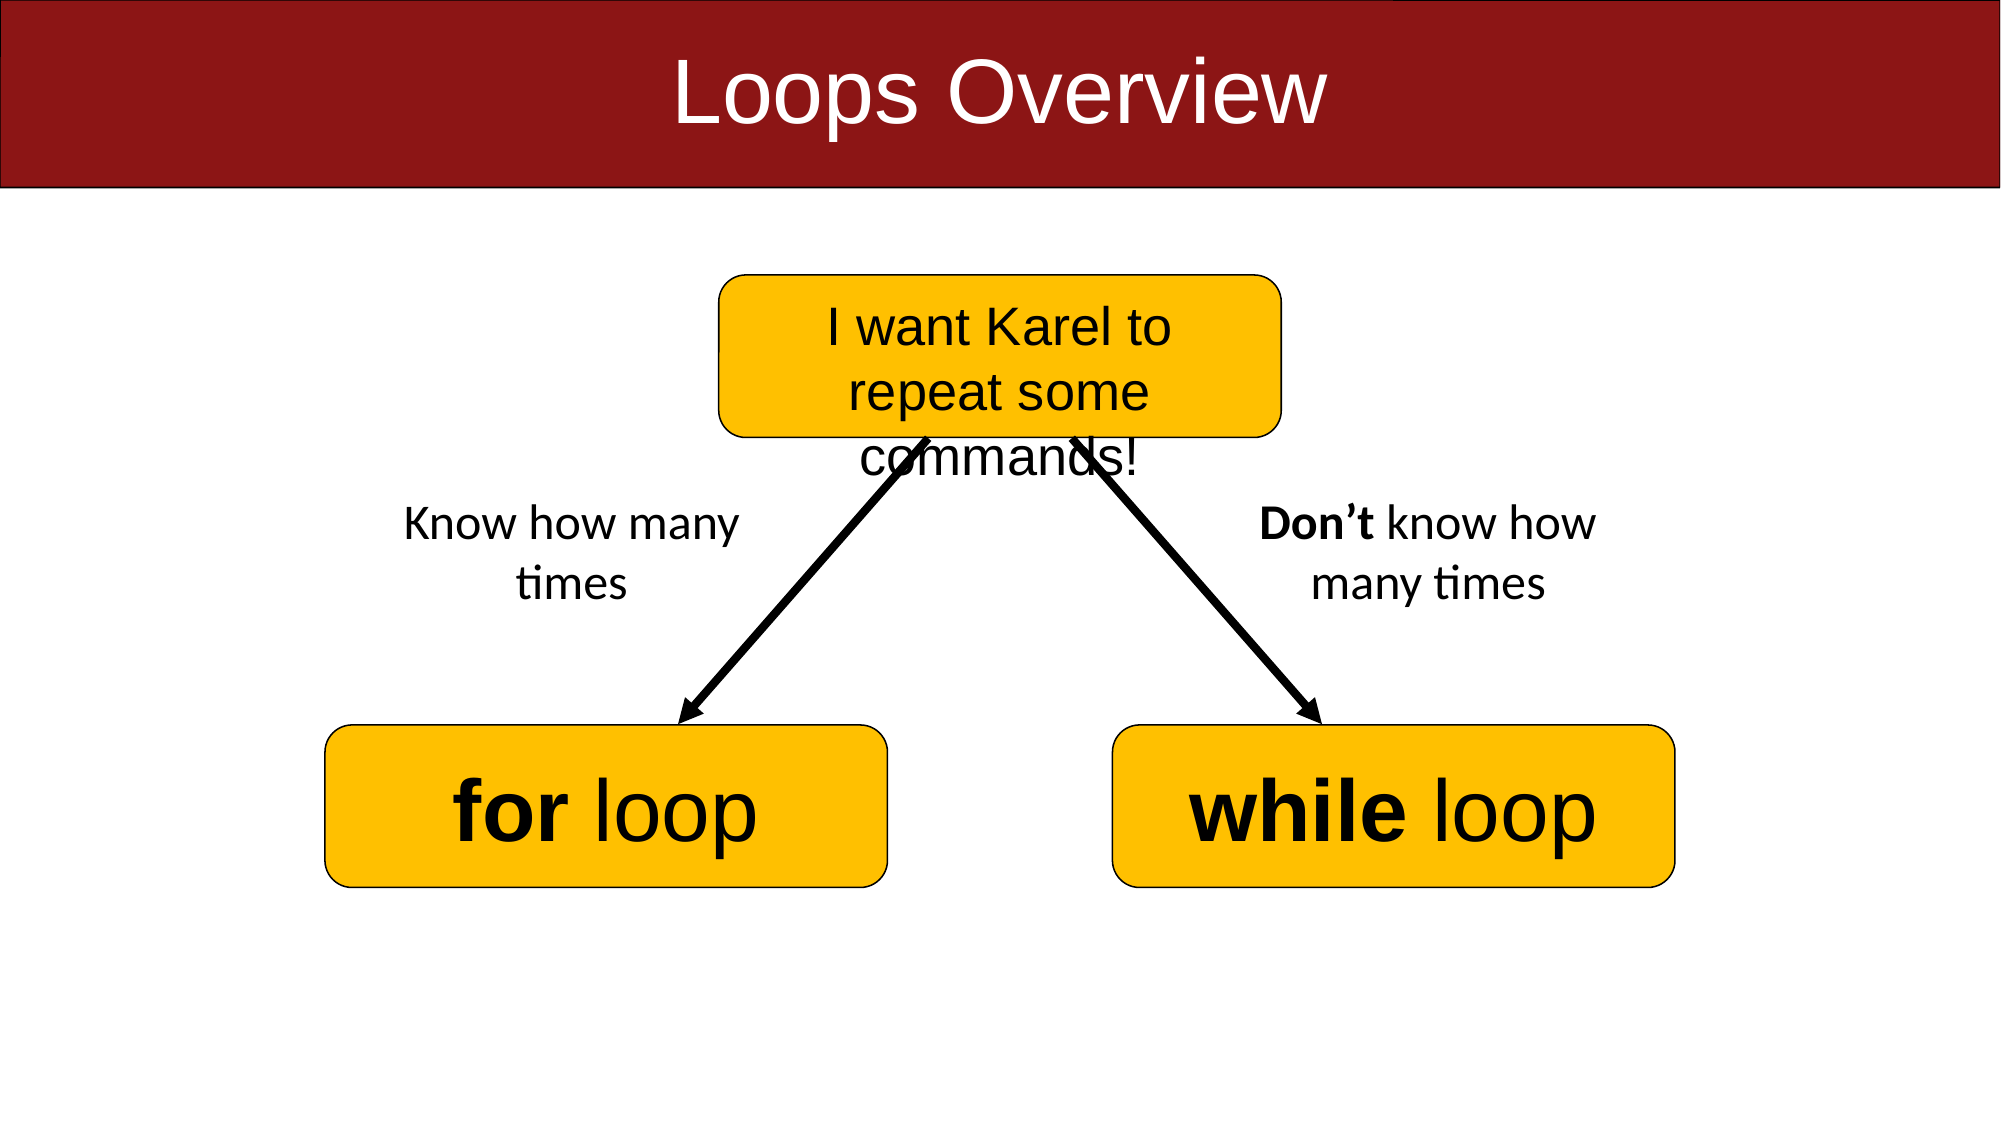

# Loops Overview

I want Karel to repeat some commands!

Know how many times
Don’t know how many times

for loop

while loop
42